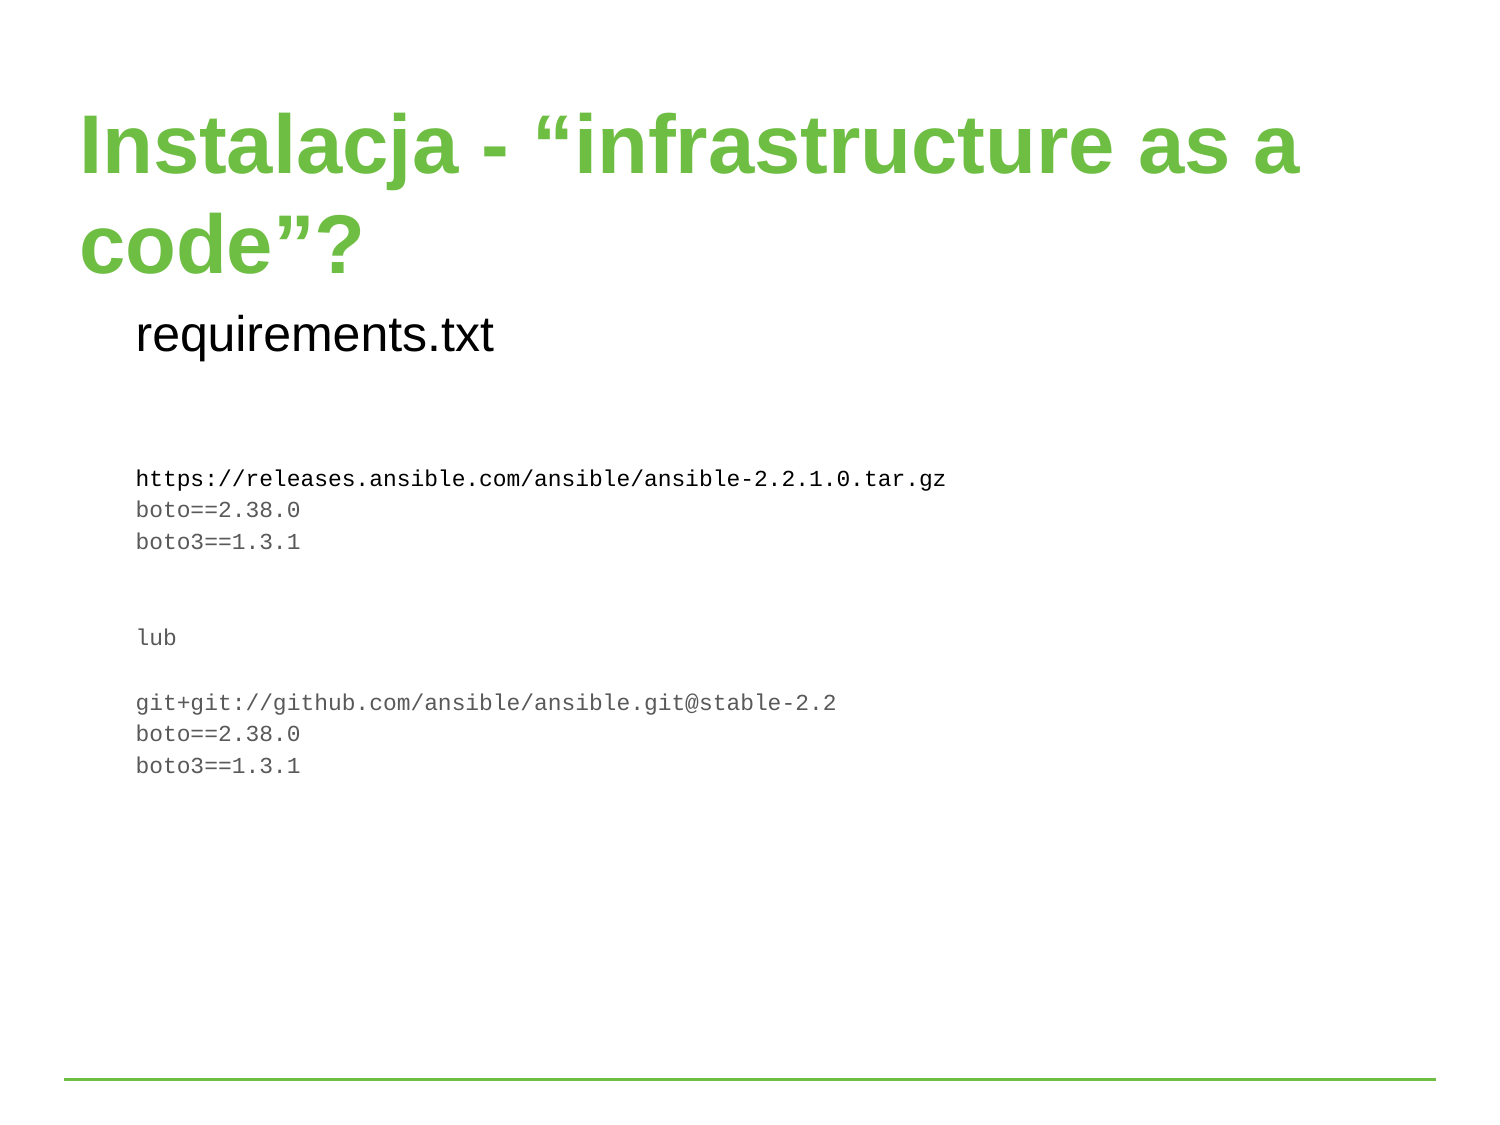

Instalacja - “infrastructure as a code”?

requirements.txt

https://releases.ansible.com/ansible/ansible-2.2.1.0.tar.gz
boto==2.38.0
boto3==1.3.1
lub
git+git://github.com/ansible/ansible.git@stable-2.2
boto==2.38.0
boto3==1.3.1